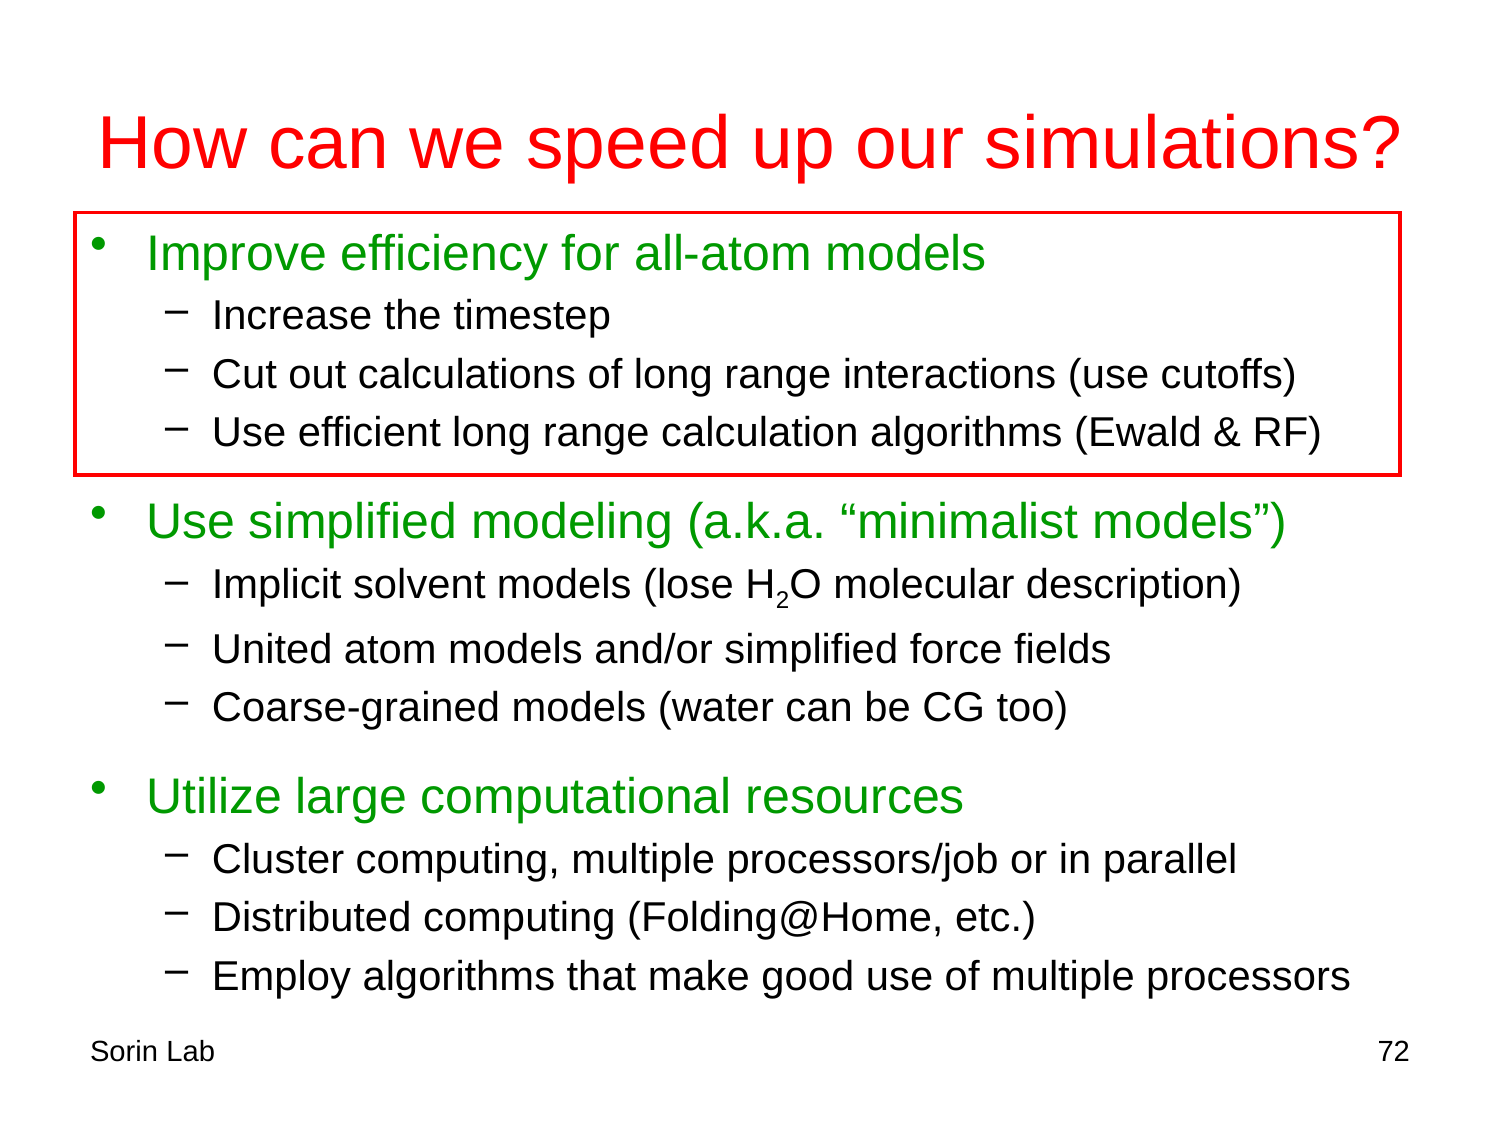

# How can we speed up our simulations?
Improve efficiency for all-atom models
Increase the timestep
Cut out calculations of long range interactions (use cutoffs)
Use efficient long range calculation algorithms (Ewald & RF)

Use simplified modeling (a.k.a. “minimalist models”)
Implicit solvent models (lose H2O molecular description)
United atom models and/or simplified force fields
Coarse-grained models (water can be CG too)

Utilize large computational resources
Cluster computing, multiple processors/job or in parallel
Distributed computing (Folding@Home, etc.)
Employ algorithms that make good use of multiple processors

Sorin Lab
72